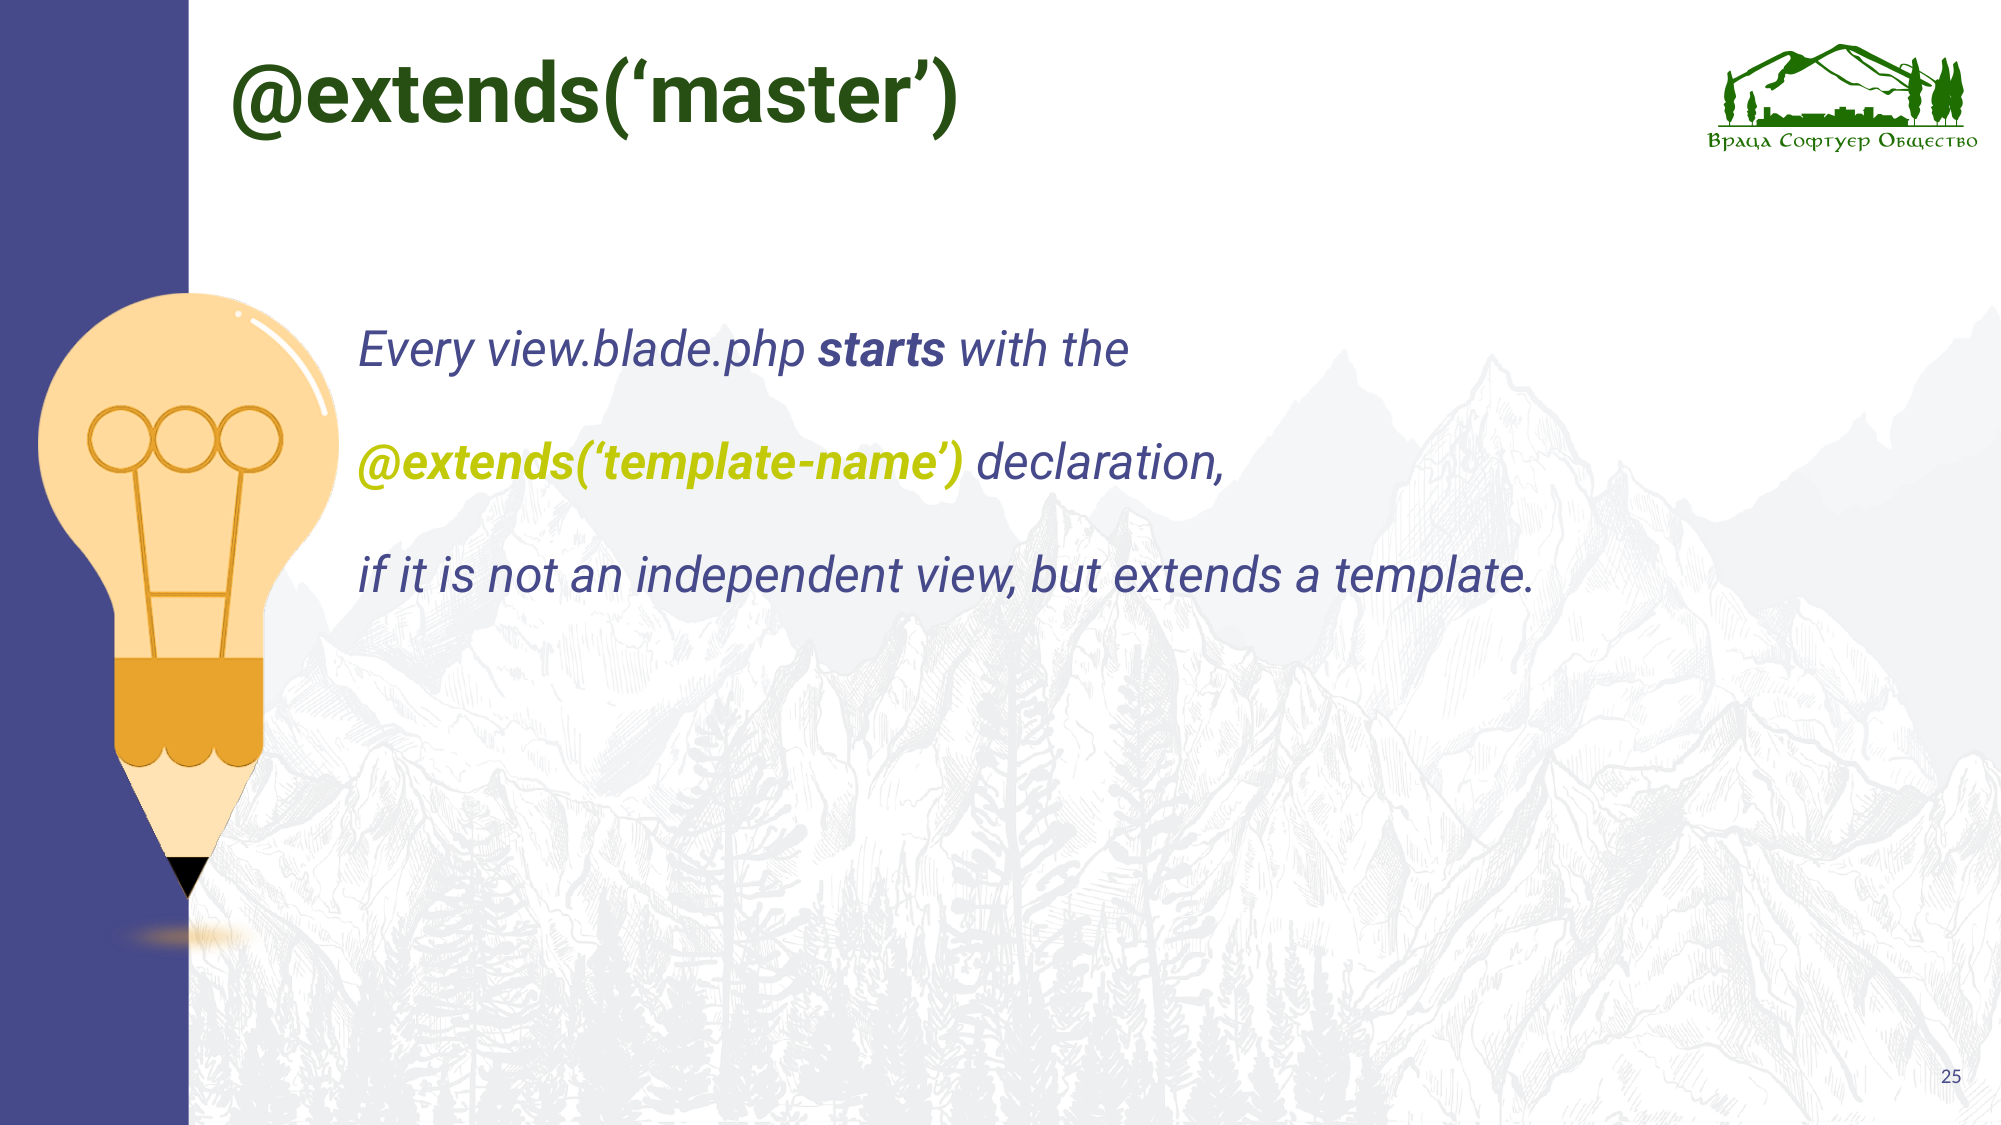

# @extends(‘master’)

Every view.blade.php starts with the
@extends(‘template-name’) declaration,
if it is not an independent view, but extends a template.
25